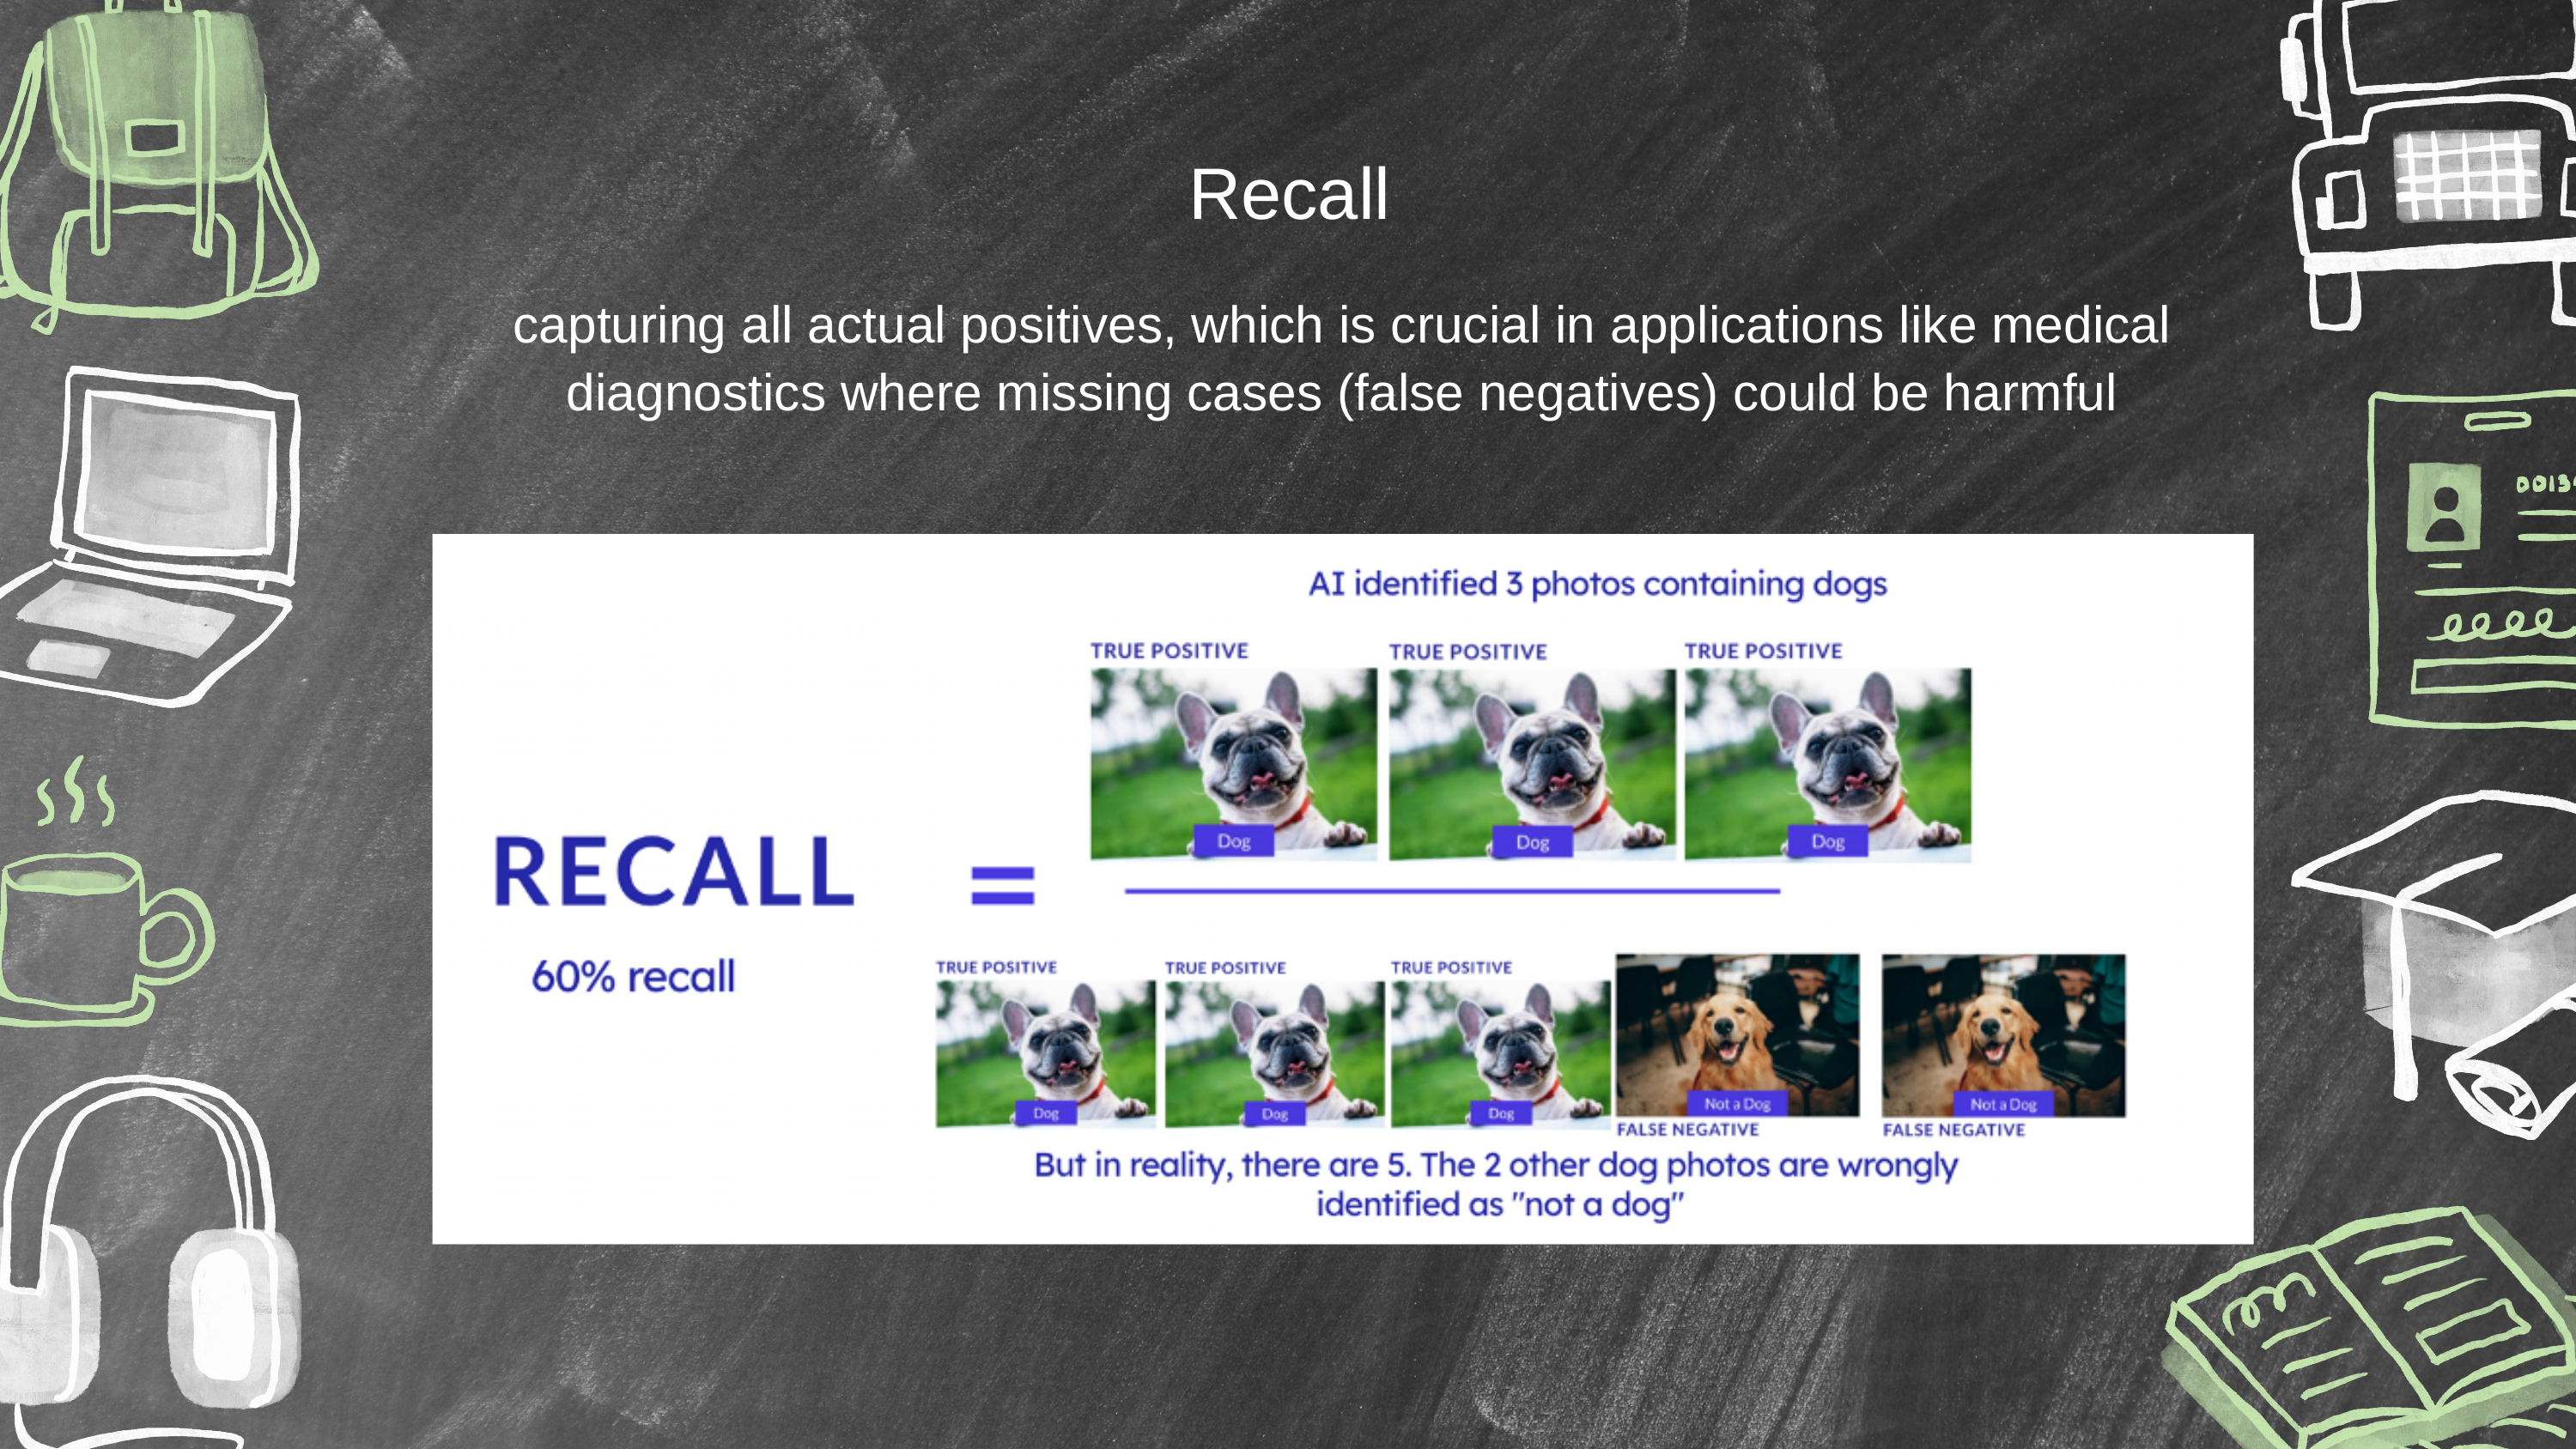

Recall
capturing all actual positives, which is crucial in applications like medical diagnostics where missing cases (false negatives) could be harmful